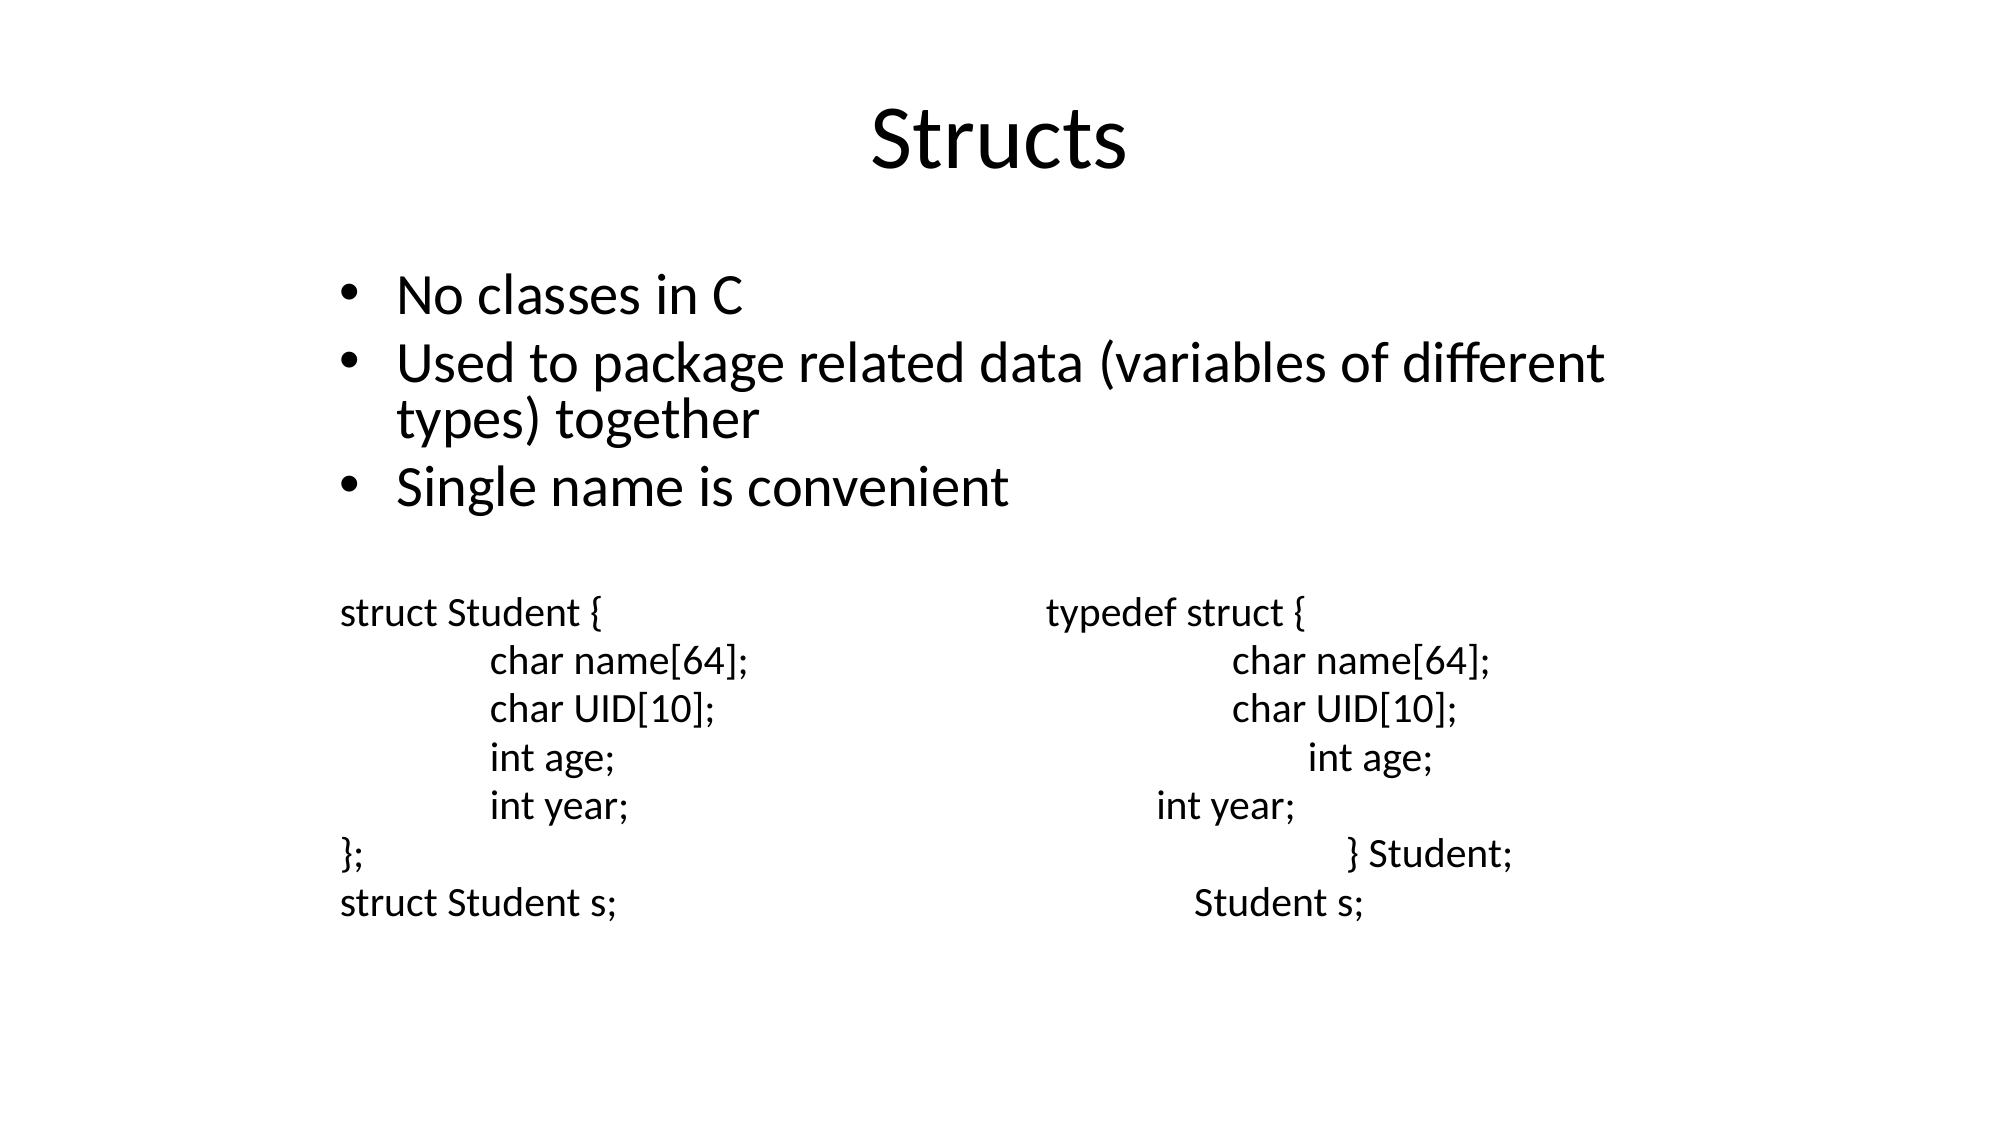

# Structs
No classes in C
Used to package related data (variables of different types) together
Single name is convenient

struct Student {		                           typedef struct {
	char name[64];			               char name[64];
	char UID[10];			               char UID[10];
	int age;				                       int age;
	int year; 			          	       int year;
};					                           } Student;
struct Student s;				           Student s;